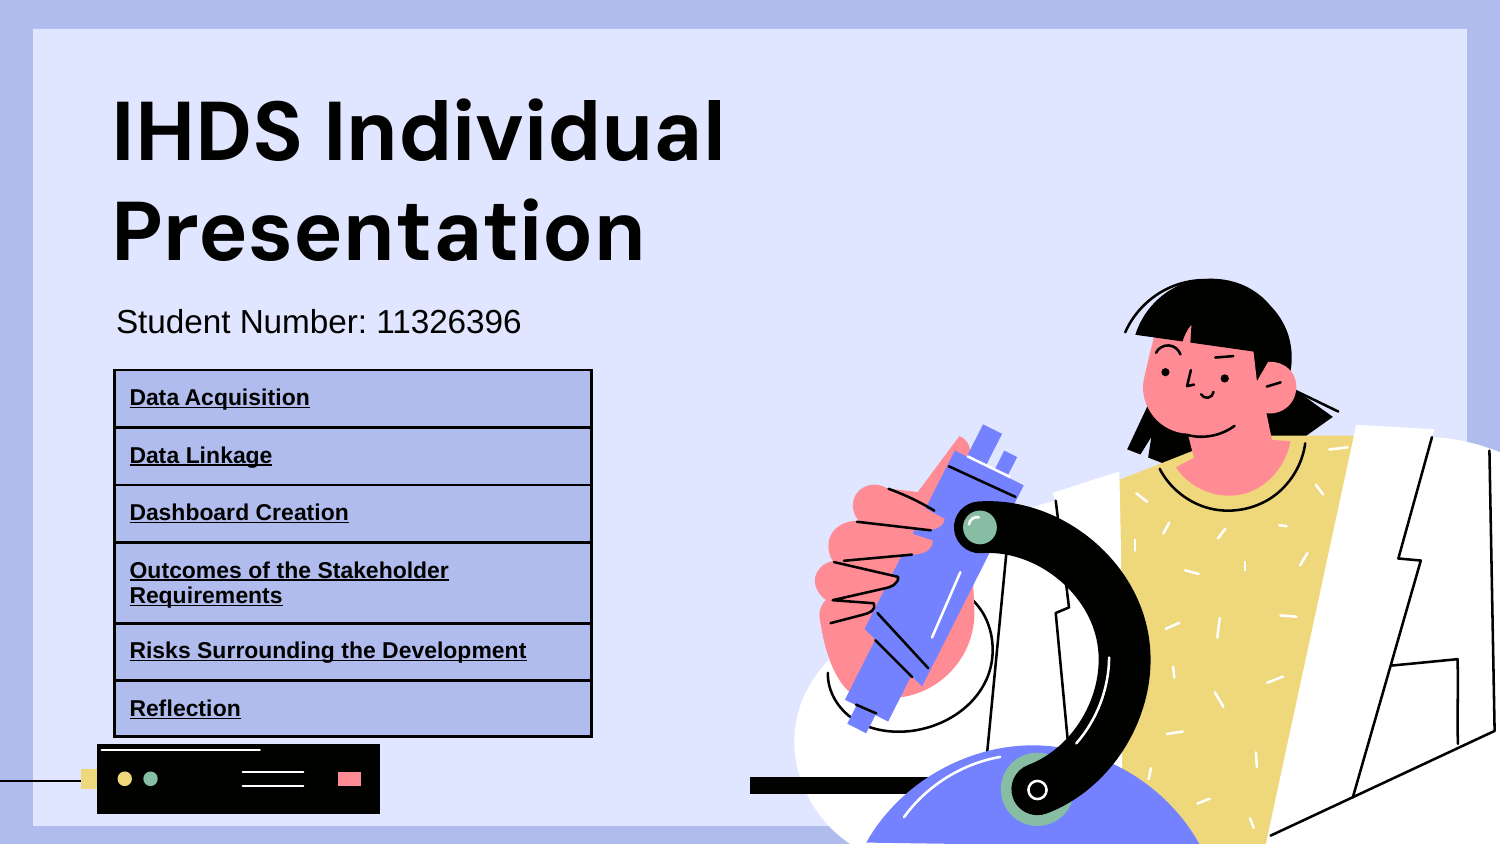

# IHDS Individual Presentation

Student Number: 11326396
| Data Acquisition |
| --- |
| Data Linkage |
| Dashboard Creation |
| Outcomes of the Stakeholder Requirements |
| Risks Surrounding the Development |
| Reflection |